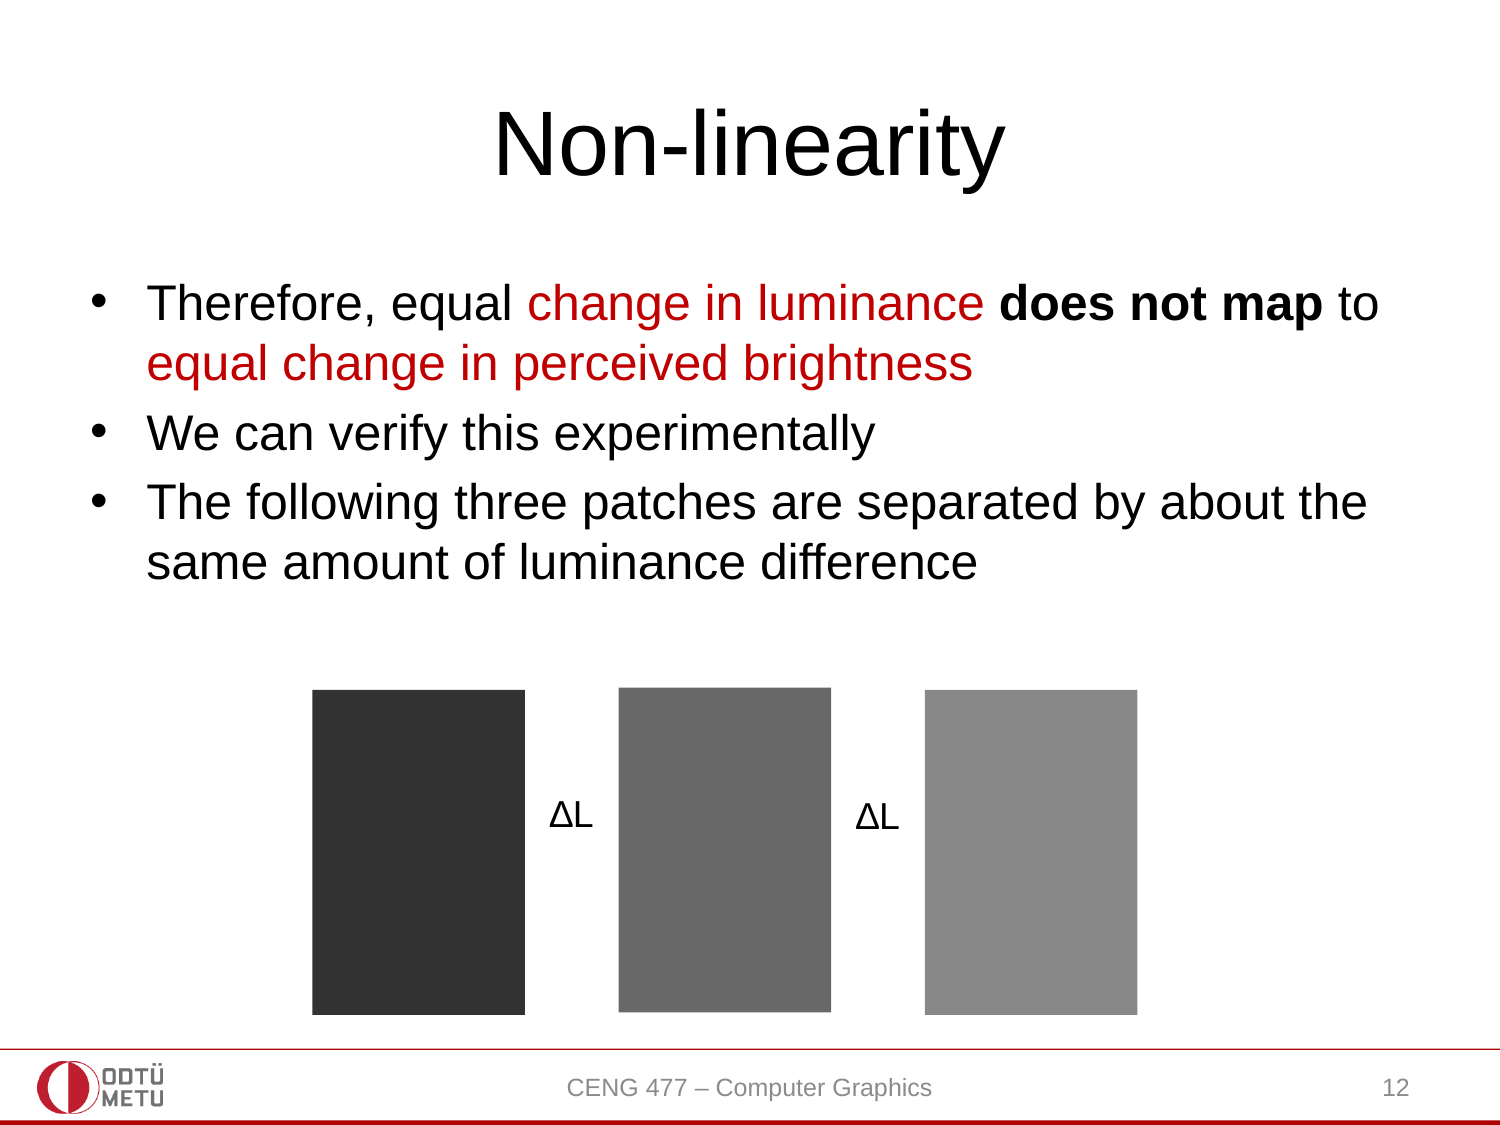

# Non-linearity
Therefore, equal change in luminance does not map to equal change in perceived brightness
We can verify this experimentally
The following three patches are separated by about the same amount of luminance difference

∆L
∆L
CENG 477 – Computer Graphics
12